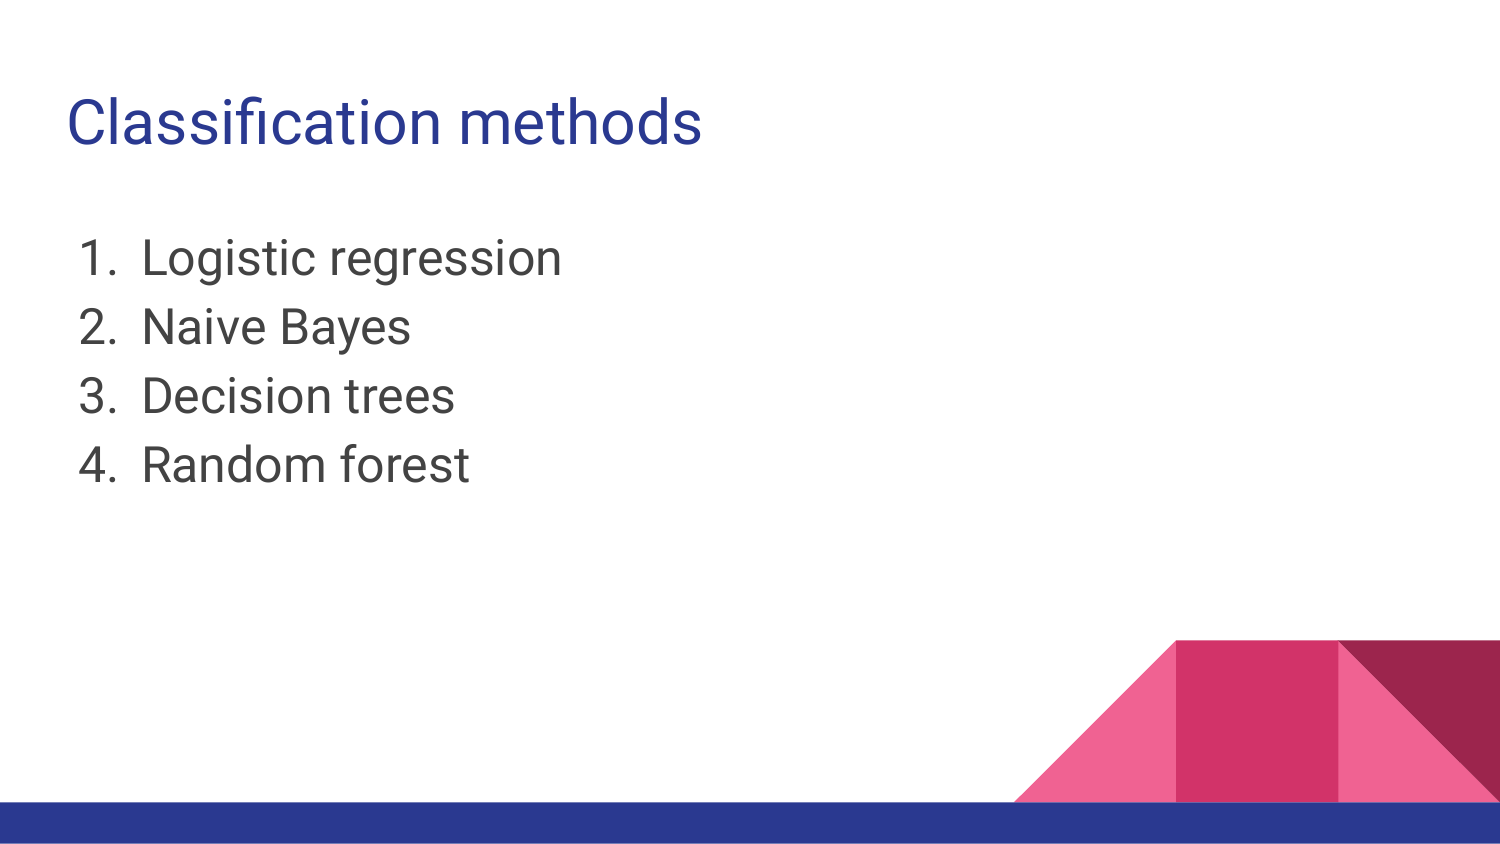

# Classification methods
Logistic regression
Naive Bayes
Decision trees
Random forest